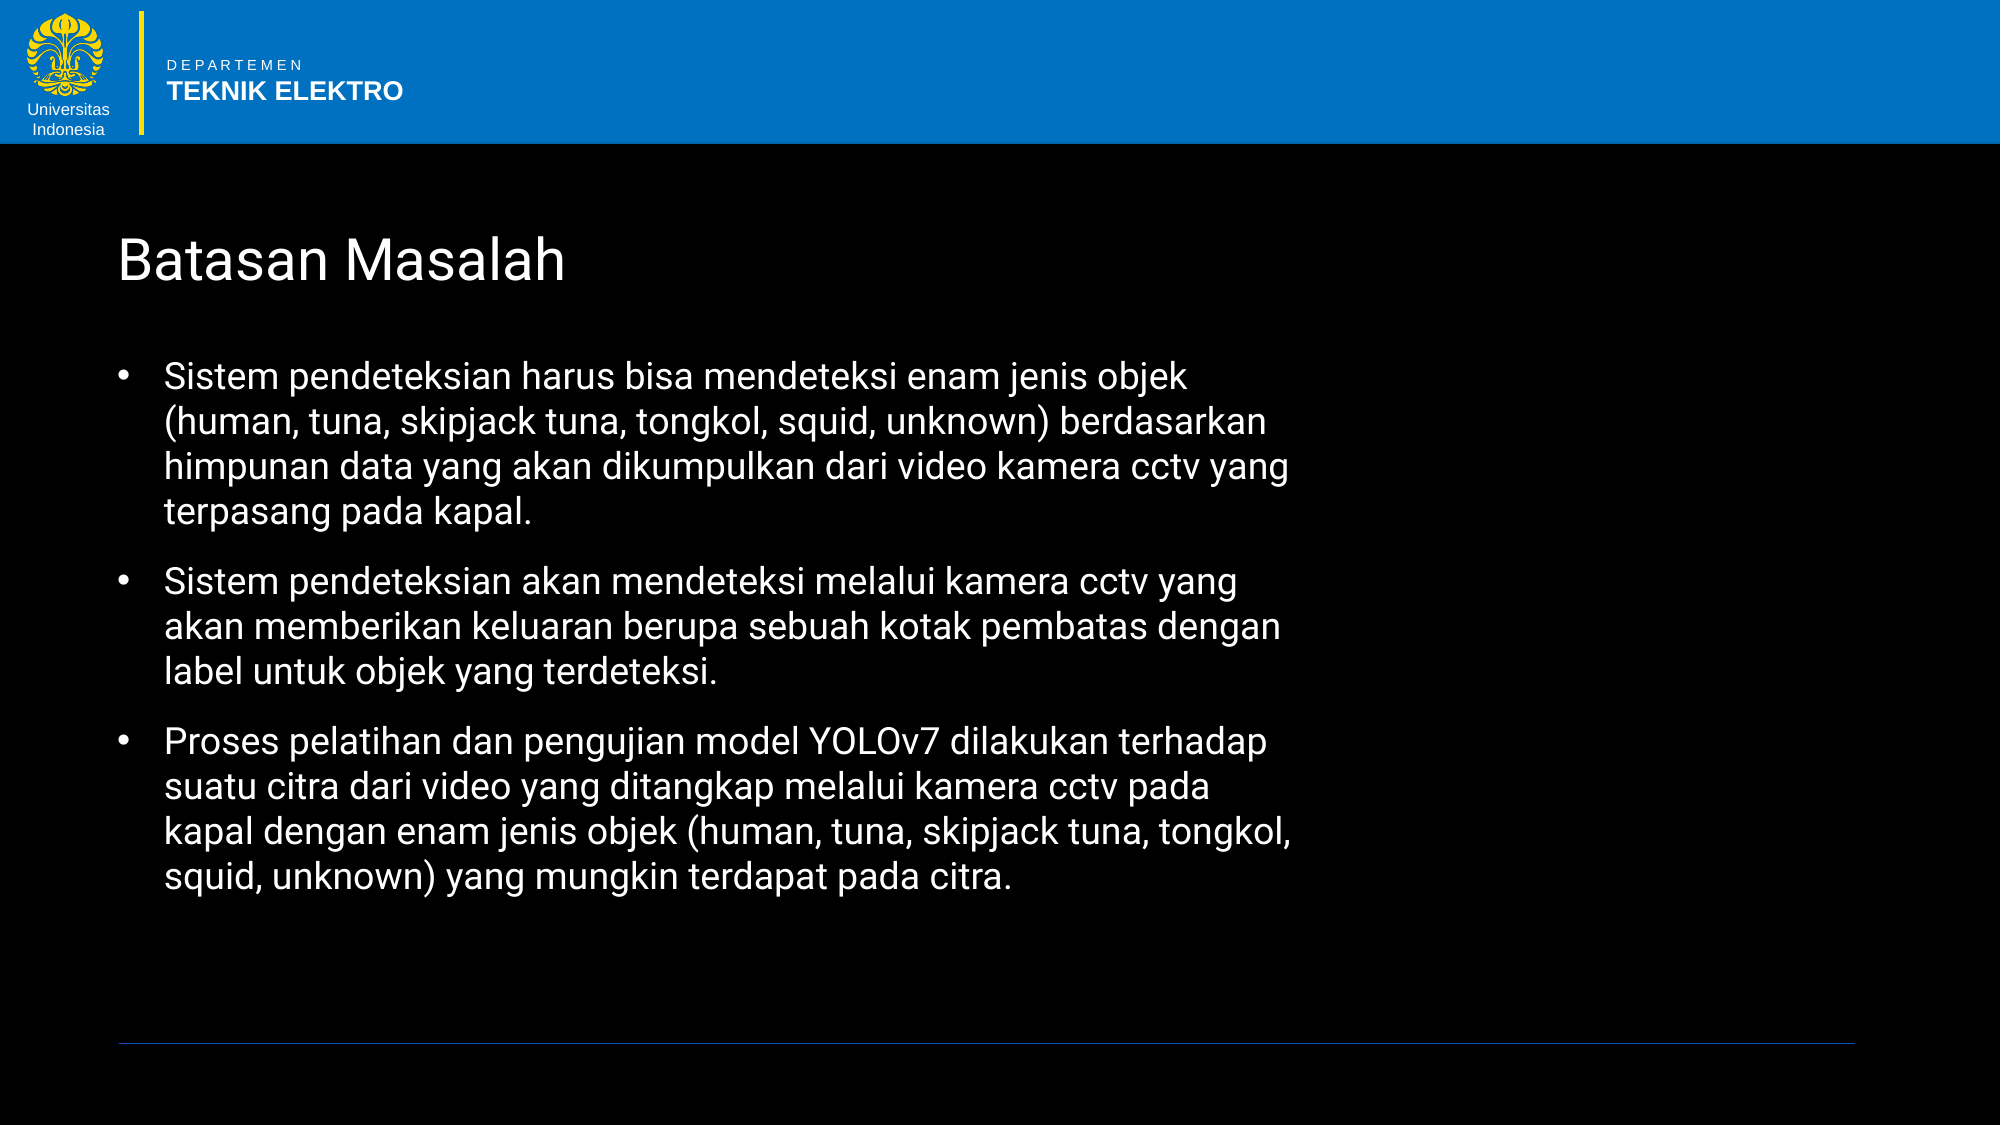

Batasan Masalah
Sistem pendeteksian harus bisa mendeteksi enam jenis objek (human, tuna, skipjack tuna, tongkol, squid, unknown) berdasarkan himpunan data yang akan dikumpulkan dari video kamera cctv yang terpasang pada kapal.
Sistem pendeteksian akan mendeteksi melalui kamera cctv yang akan memberikan keluaran berupa sebuah kotak pembatas dengan label untuk objek yang terdeteksi.
Proses pelatihan dan pengujian model YOLOv7 dilakukan terhadap suatu citra dari video yang ditangkap melalui kamera cctv pada kapal dengan enam jenis objek (human, tuna, skipjack tuna, tongkol, squid, unknown) yang mungkin terdapat pada citra.